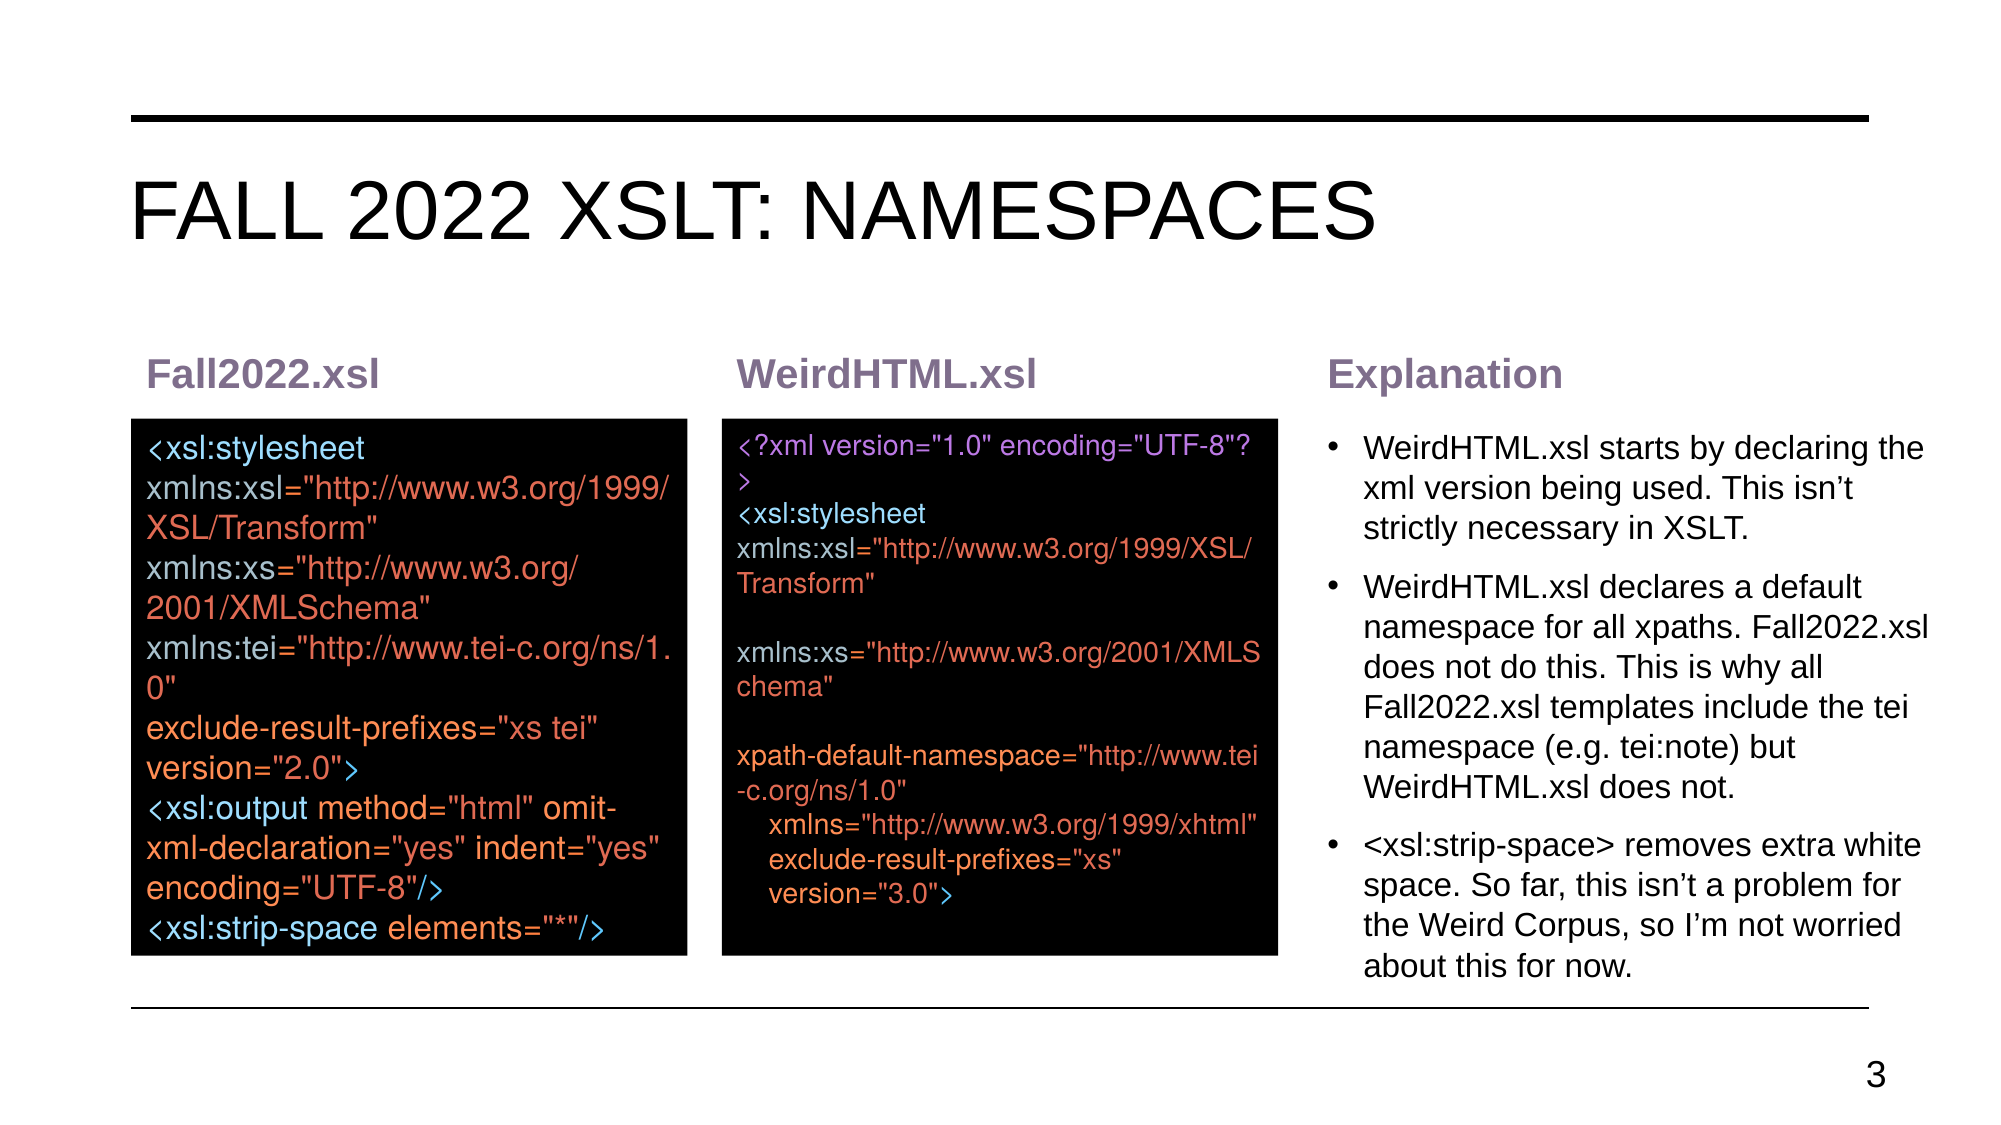

# Fall 2022 XSLT: Namespaces
Fall2022.xsl
WeirdHTML.xsl
Explanation
WeirdHTML.xsl starts by declaring the xml version being used. This isn’t strictly necessary in XSLT.
WeirdHTML.xsl declares a default namespace for all xpaths. Fall2022.xsl does not do this. This is why all Fall2022.xsl templates include the tei namespace (e.g. tei:note) but WeirdHTML.xsl does not.
<xsl:strip-space> removes extra white space. So far, this isn’t a problem for the Weird Corpus, so I’m not worried about this for now.
<xsl:stylesheet xmlns:xsl="http://www.w3.org/1999/XSL/Transform"
xmlns:xs="http://www.w3.org/2001/XMLSchema" xmlns:tei="http://www.tei-c.org/ns/1.0"
exclude-result-prefixes="xs tei" version="2.0">
<xsl:output method="html" omit-xml-declaration="yes" indent="yes" encoding="UTF-8"/>
<xsl:strip-space elements="*"/>

<?xml version="1.0" encoding="UTF-8"?>
<xsl:stylesheet xmlns:xsl="http://www.w3.org/1999/XSL/Transform"
    xmlns:xs="http://www.w3.org/2001/XMLSchema"
    xpath-default-namespace="http://www.tei-c.org/ns/1.0"
    xmlns="http://www.w3.org/1999/xhtml"
    exclude-result-prefixes="xs"
    version="3.0">

3